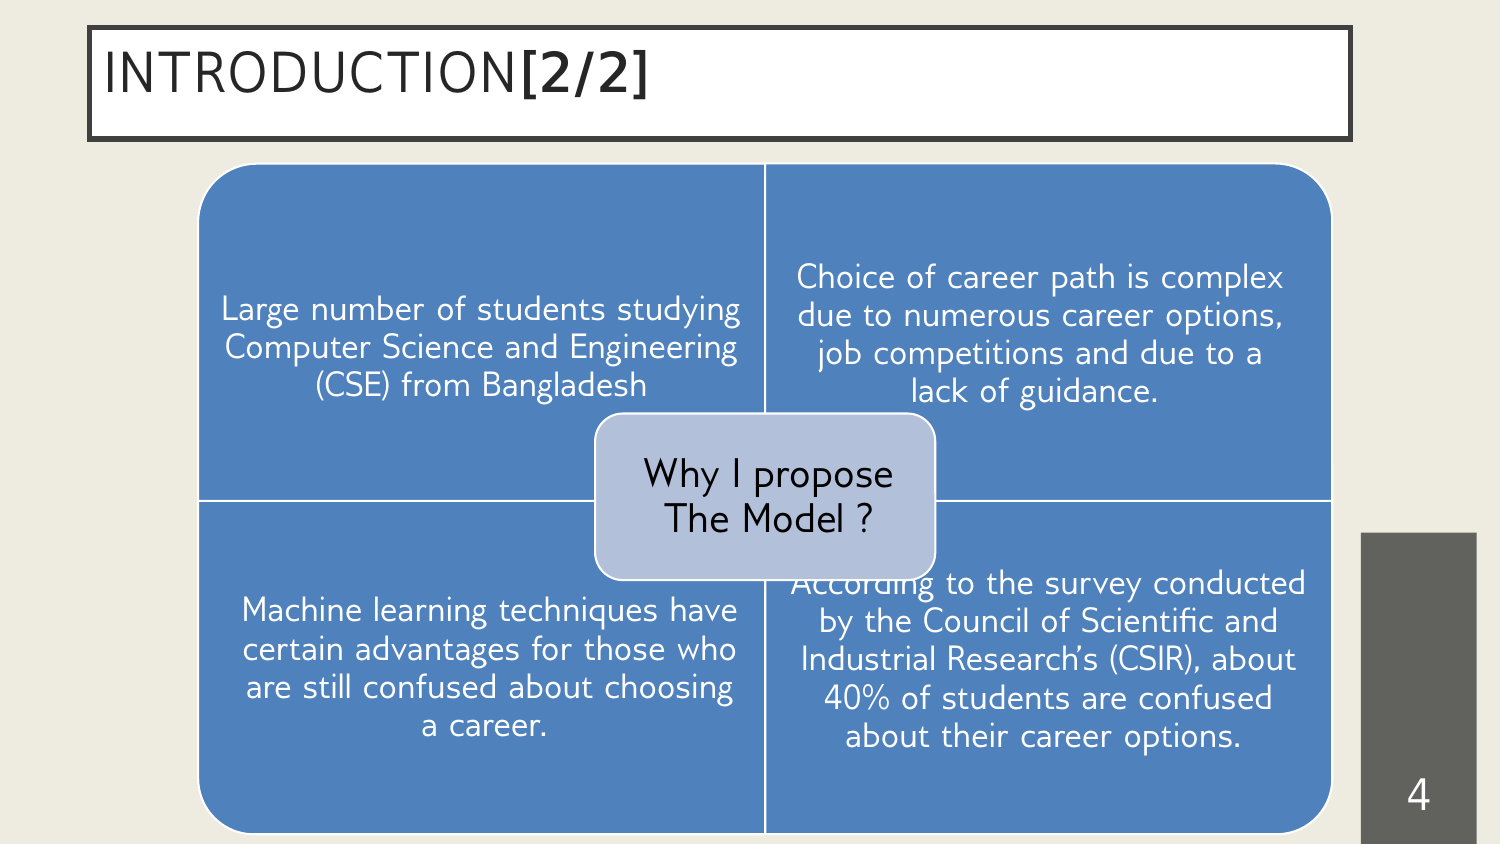

# Introduction[2/2]
Large number of students studying Computer Science and Engineering (CSE) from Bangladesh
Choice of career path is complex due to numerous career options, job competitions and due to a lack of guidance.
Machine learning techniques have certain advantages for those who are still confused about choosing a career.
According to the survey conducted by the Council of Scientific and Industrial Research’s (CSIR), about 40% of students are confused about their career options.
Why I propose The Model ?
4